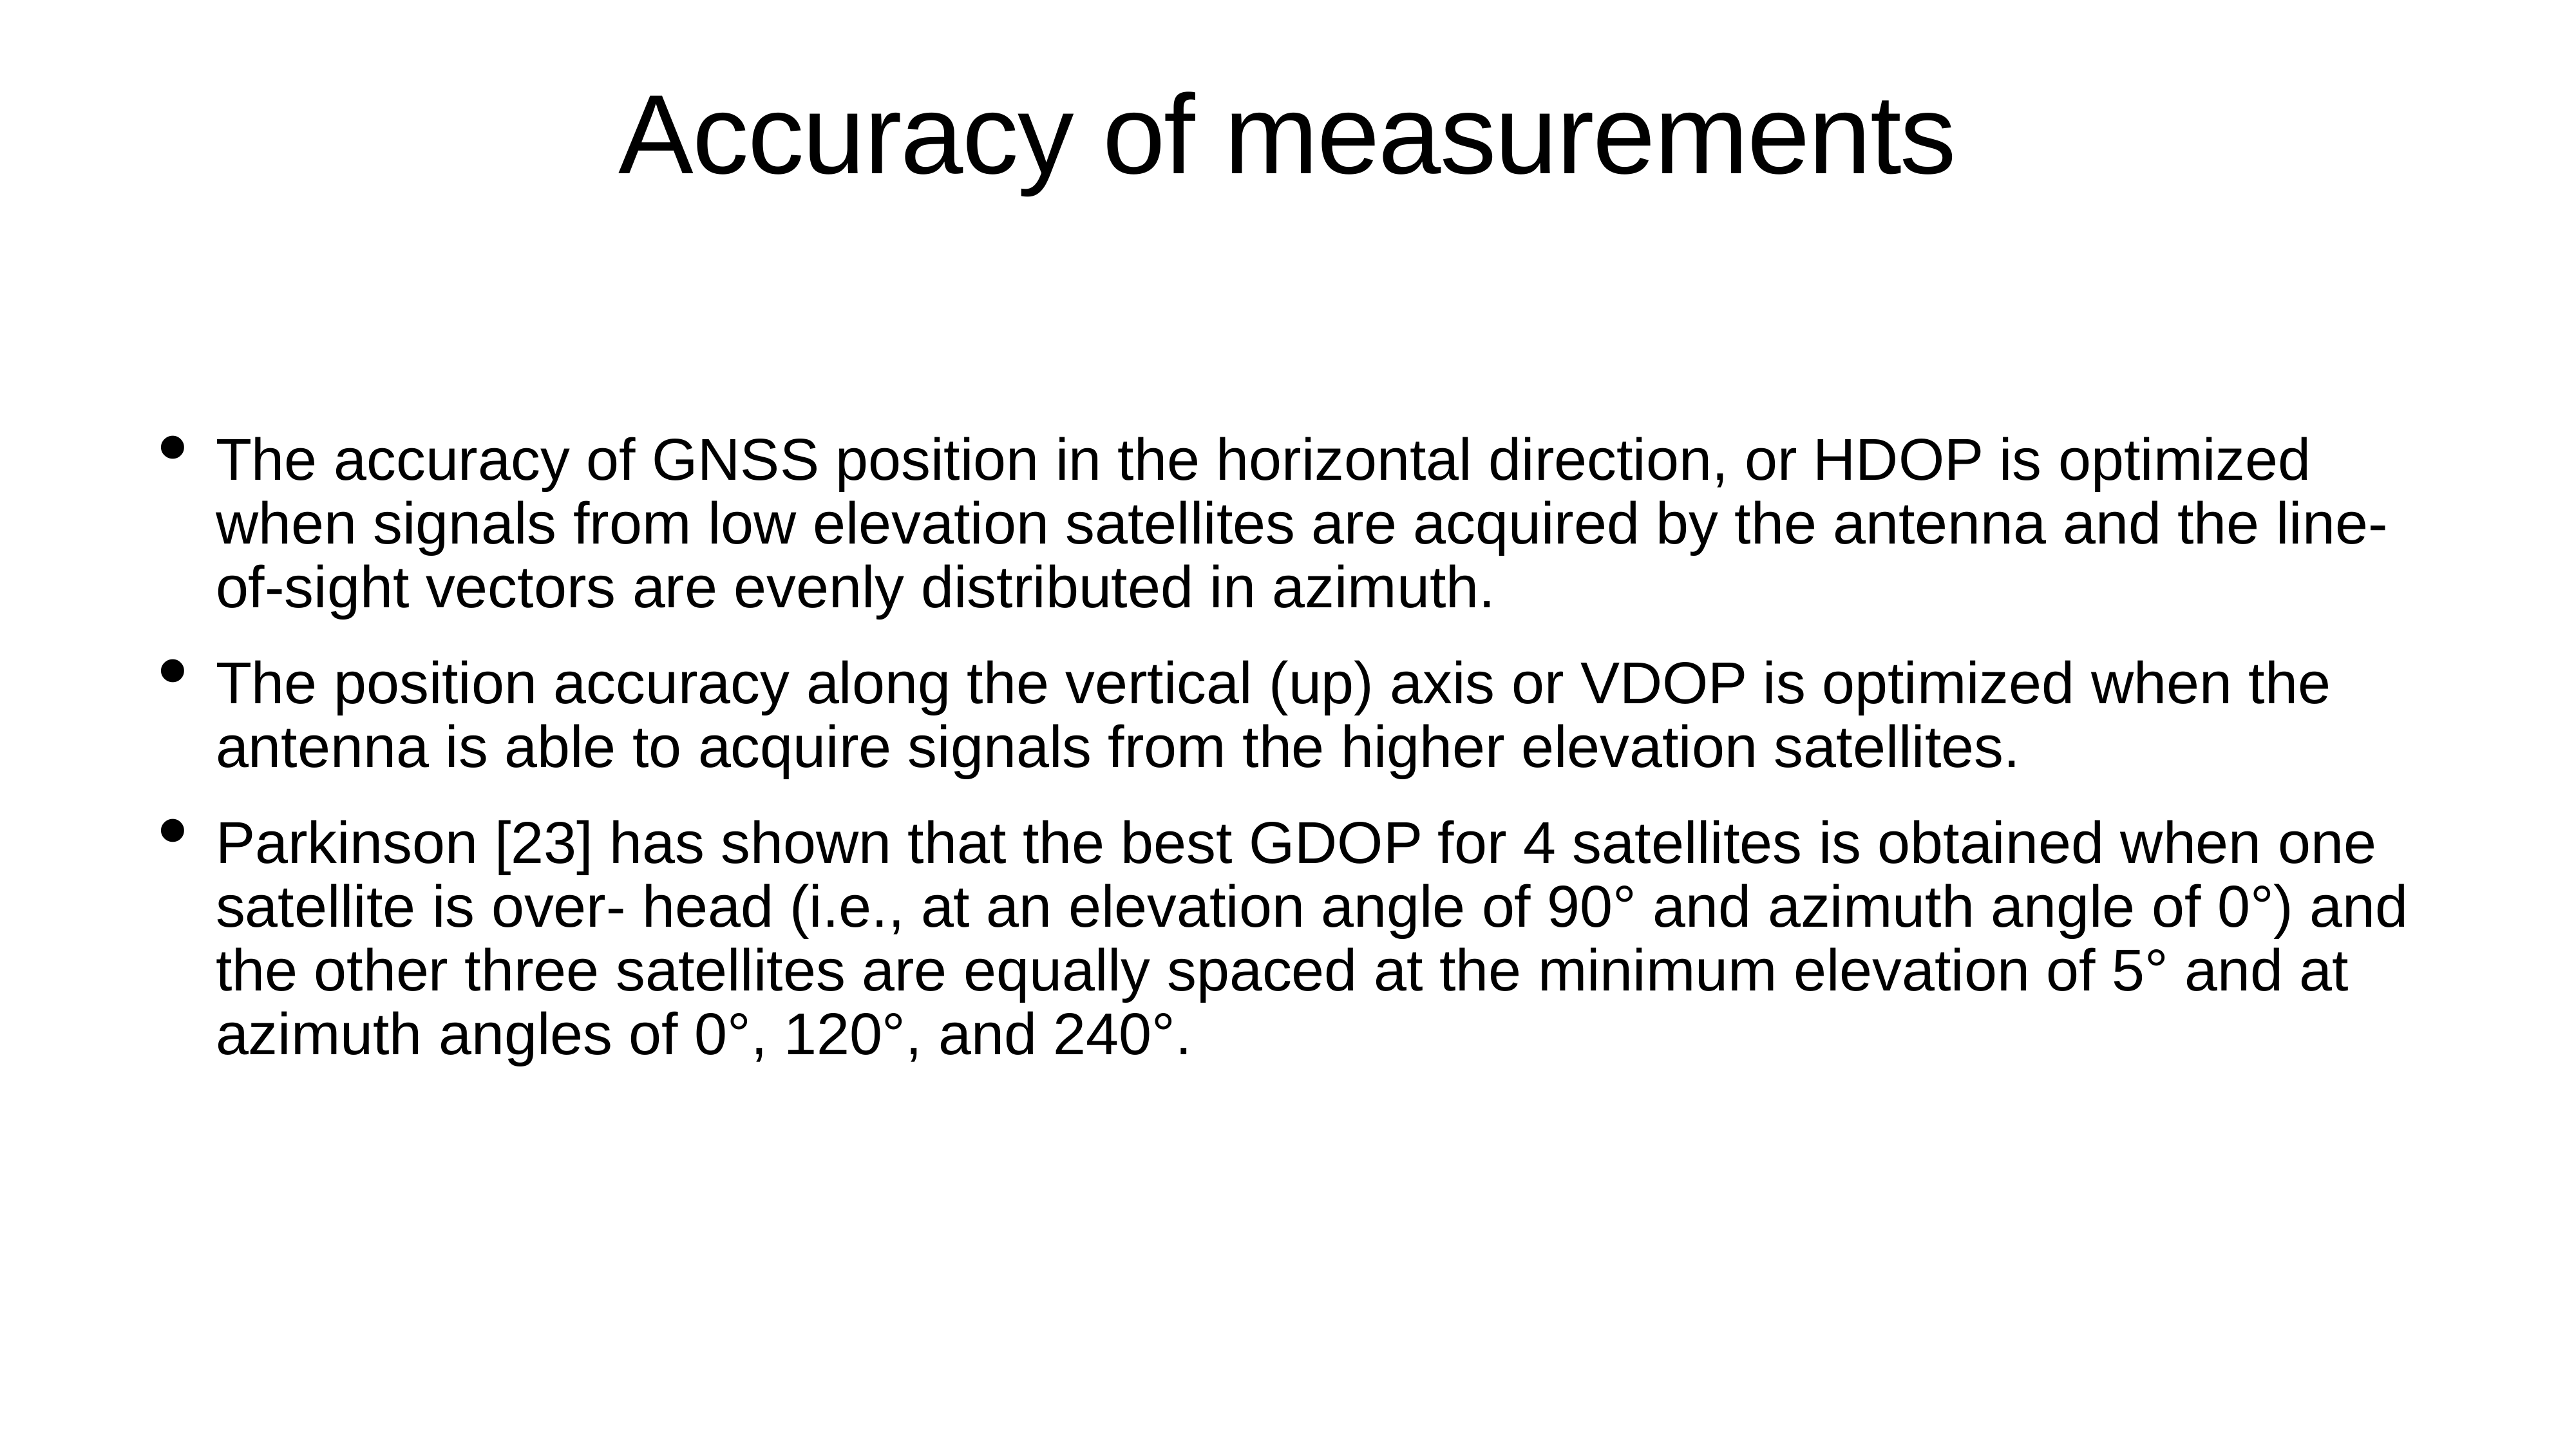

# Accuracy of measurements
The accuracy of GNSS position in the horizontal direction, or HDOP is optimized when signals from low elevation satellites are acquired by the antenna and the line- of-sight vectors are evenly distributed in azimuth.
The position accuracy along the vertical (up) axis or VDOP is optimized when the antenna is able to acquire signals from the higher elevation satellites.
Parkinson [23] has shown that the best GDOP for 4 satellites is obtained when one satellite is over- head (i.e., at an elevation angle of 90° and azimuth angle of 0°) and the other three satellites are equally spaced at the minimum elevation of 5° and at azimuth angles of 0°, 120°, and 240°.